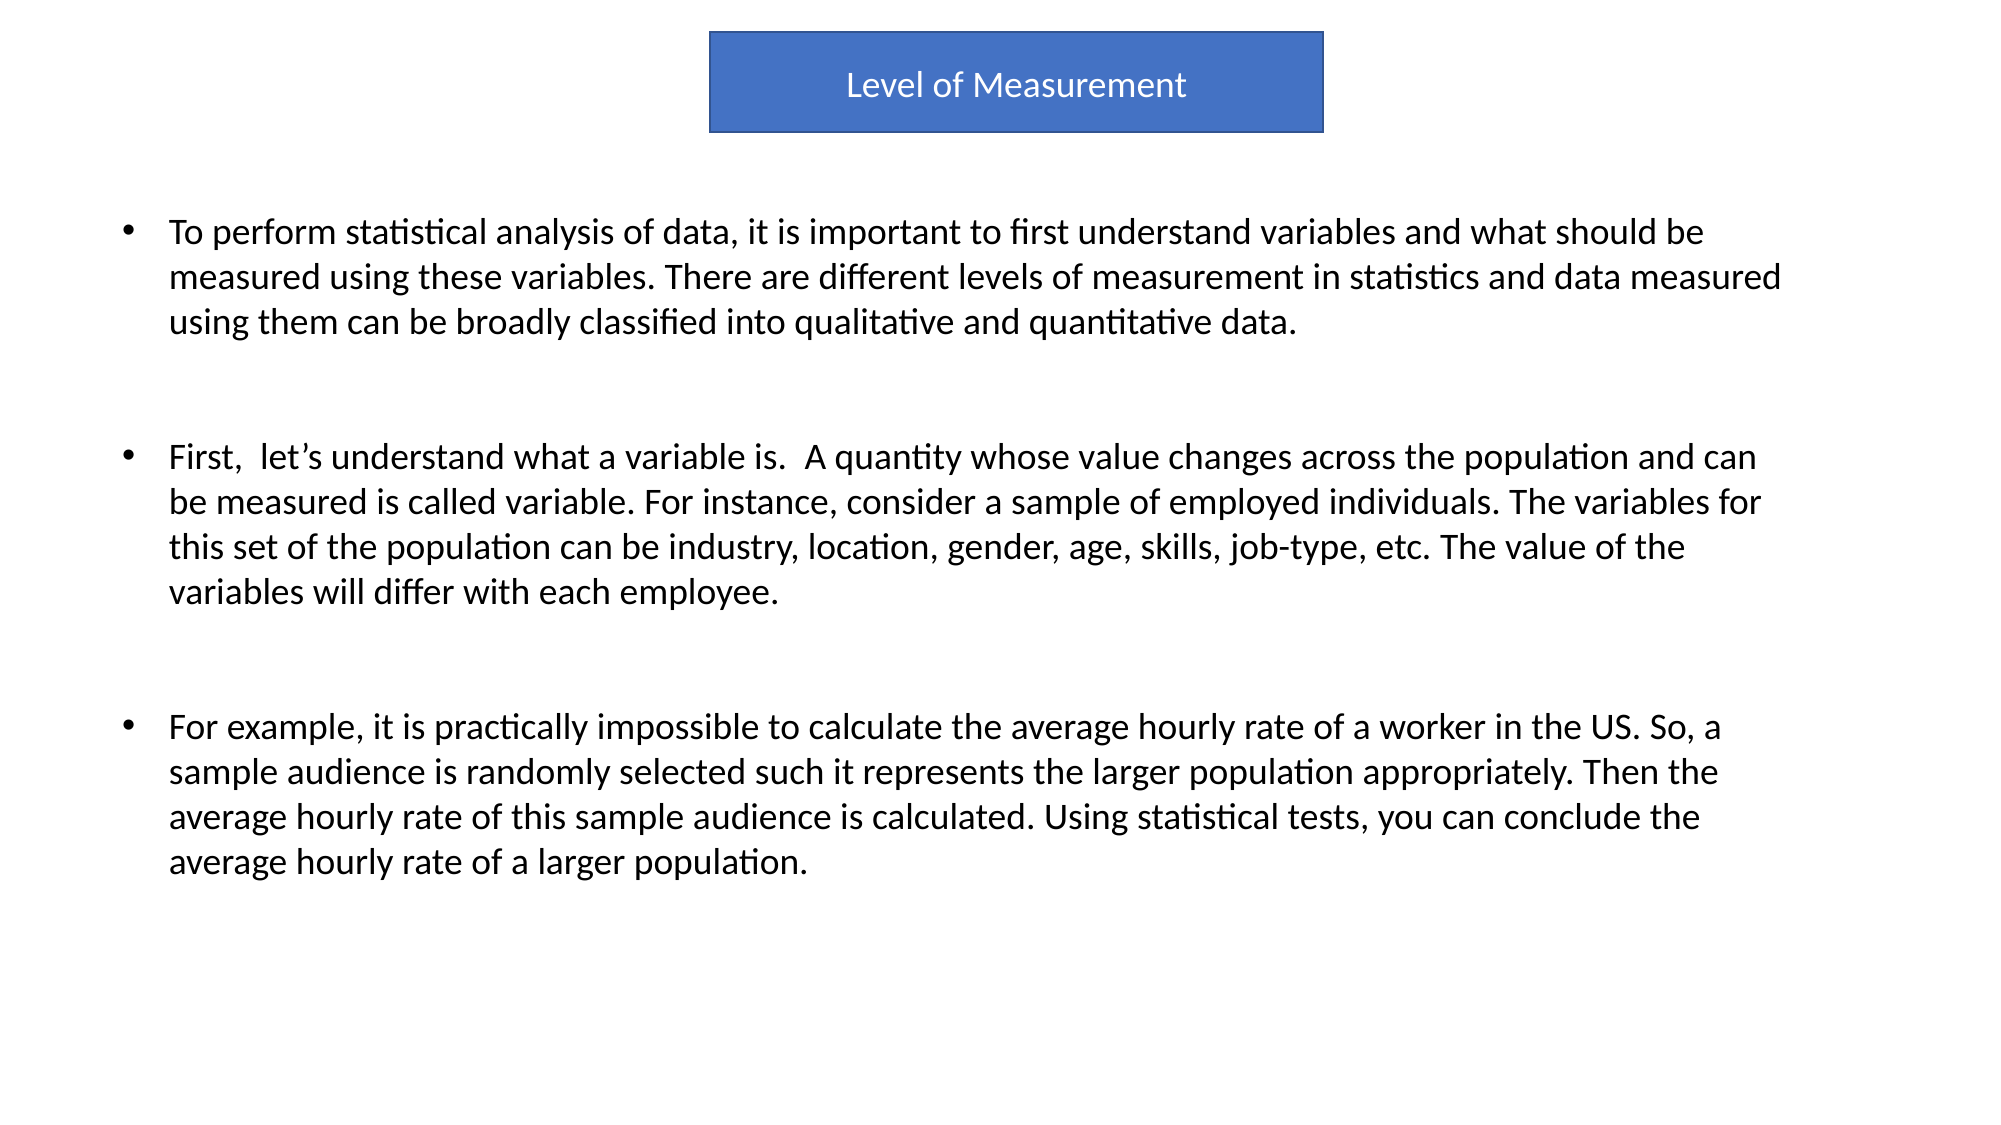

Level of Measurement
To perform statistical analysis of data, it is important to first understand variables and what should be measured using these variables. There are different levels of measurement in statistics and data measured using them can be broadly classified into qualitative and quantitative data.

First,  let’s understand what a variable is.  A quantity whose value changes across the population and can be measured is called variable. For instance, consider a sample of employed individuals. The variables for this set of the population can be industry, location, gender, age, skills, job-type, etc. The value of the variables will differ with each employee.

For example, it is practically impossible to calculate the average hourly rate of a worker in the US. So, a sample audience is randomly selected such it represents the larger population appropriately. Then the average hourly rate of this sample audience is calculated. Using statistical tests, you can conclude the average hourly rate of a larger population.